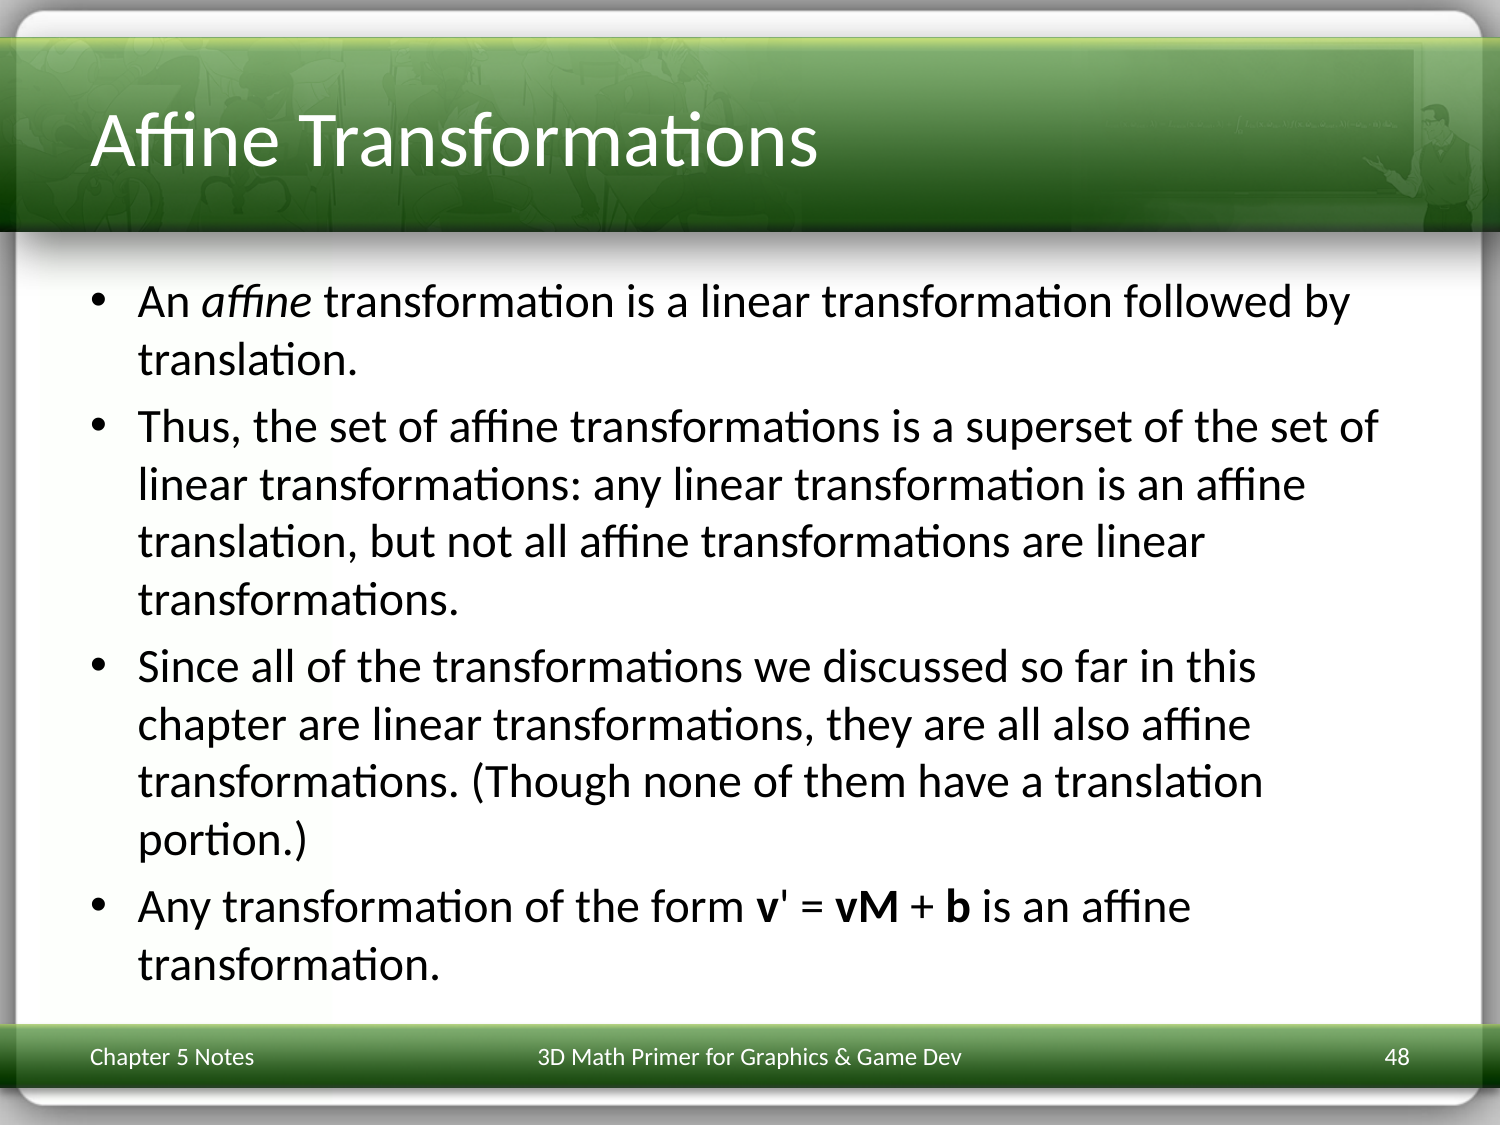

# Affine Transformations
An affine transformation is a linear transformation followed by translation.
Thus, the set of affine transformations is a superset of the set of linear transformations: any linear transformation is an affine translation, but not all affine transformations are linear transformations.
Since all of the transformations we discussed so far in this chapter are linear transformations, they are all also affine transformations. (Though none of them have a translation portion.)
Any transformation of the form v' = vM + b is an affine transformation.
Chapter 5 Notes
3D Math Primer for Graphics & Game Dev
48